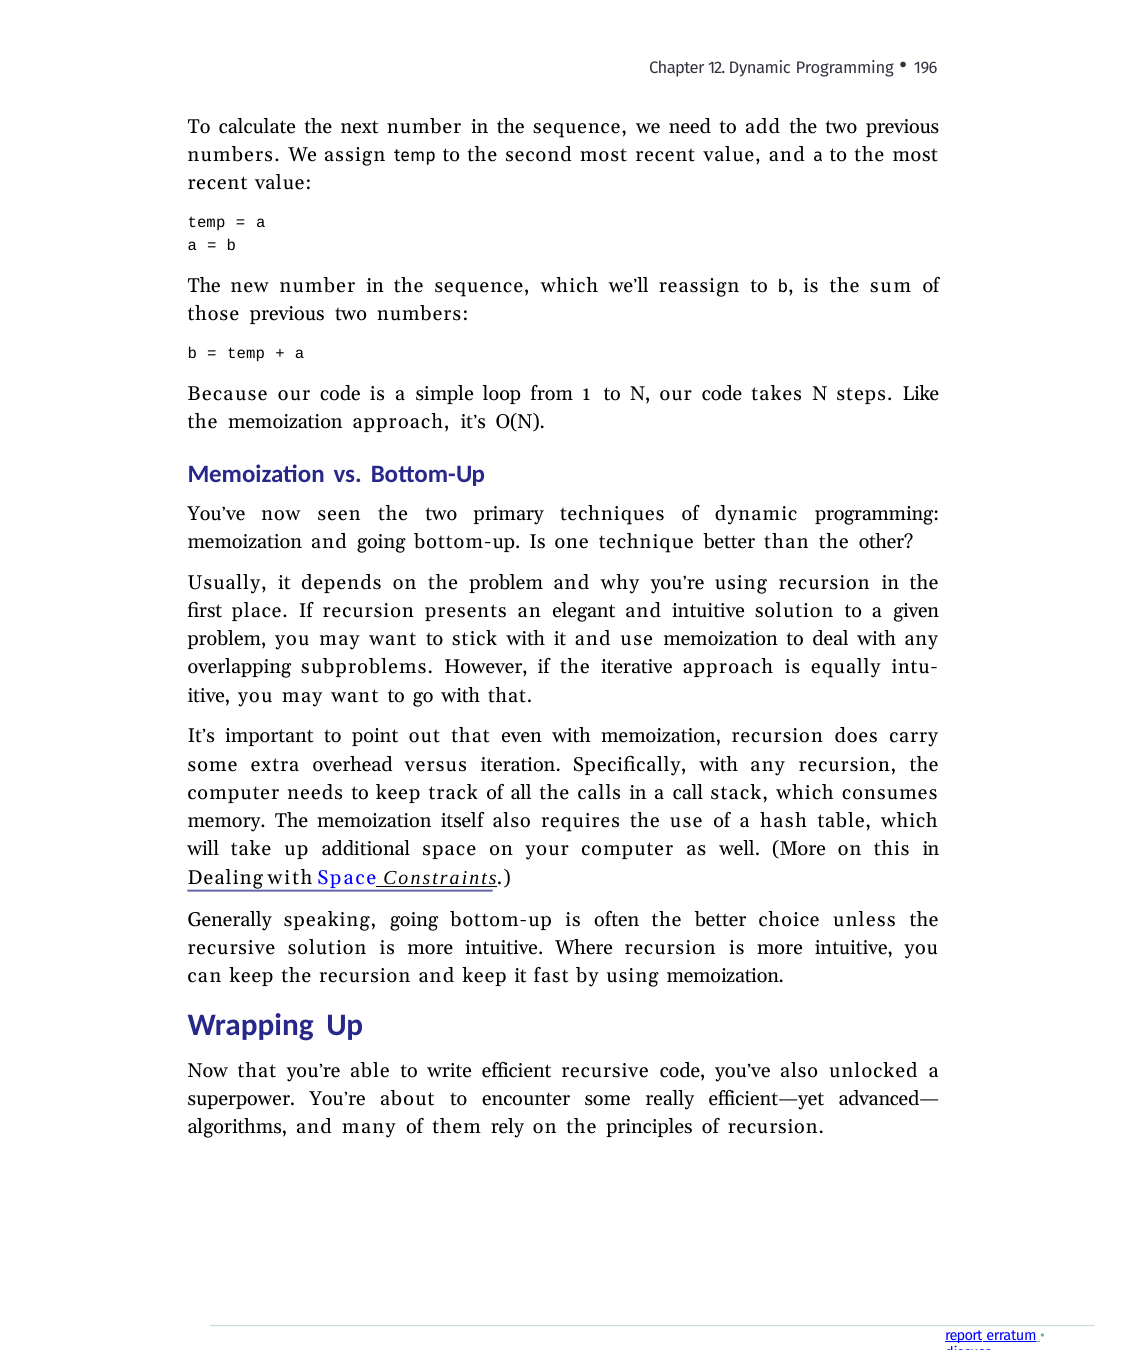

Chapter 12. Dynamic Programming • 196

To calculate the next number in the sequence, we need to add the two previous numbers. We assign temp to the second most recent value, and a to the most recent value:
temp = a a = b
The new number in the sequence, which we’ll reassign to b, is the sum of those previous two numbers:
b = temp + a
Because our code is a simple loop from 1 to N, our code takes N steps. Like the memoization approach, it’s O(N).

Memoization vs. Bottom-Up
You’ve now seen the two primary techniques of dynamic programming: memoization and going bottom-up. Is one technique better than the other?
Usually, it depends on the problem and why you’re using recursion in the first place. If recursion presents an elegant and intuitive solution to a given problem, you may want to stick with it and use memoization to deal with any overlapping subproblems. However, if the iterative approach is equally intu- itive, you may want to go with that.
It’s important to point out that even with memoization, recursion does carry some extra overhead versus iteration. Specifically, with any recursion, the computer needs to keep track of all the calls in a call stack, which consumes memory. The memoization itself also requires the use of a hash table, which will take up additional space on your computer as well. (More on this in Dealing with Space Constraints.)
Generally speaking, going bottom-up is often the better choice unless the recursive solution is more intuitive. Where recursion is more intuitive, you can keep the recursion and keep it fast by using memoization.
Wrapping Up
Now that you’re able to write efficient recursive code, you’ve also unlocked a superpower. You’re about to encounter some really efficient—yet advanced— algorithms, and many of them rely on the principles of recursion.

report erratum • discuss